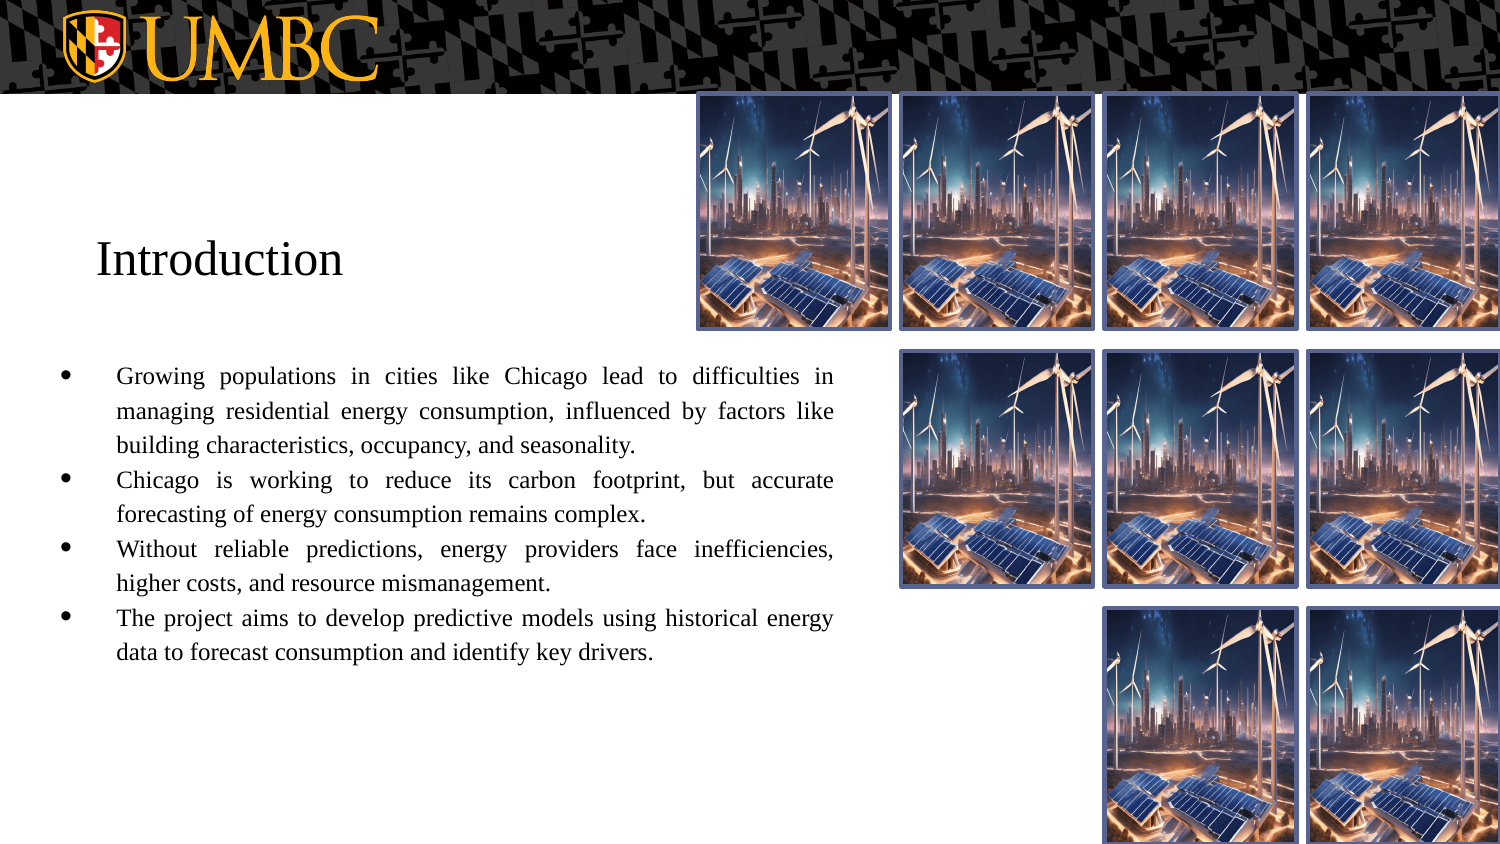

# Introduction
Growing populations in cities like Chicago lead to difficulties in managing residential energy consumption, influenced by factors like building characteristics, occupancy, and seasonality.
Chicago is working to reduce its carbon footprint, but accurate forecasting of energy consumption remains complex.
Without reliable predictions, energy providers face inefficiencies, higher costs, and resource mismanagement.
The project aims to develop predictive models using historical energy data to forecast consumption and identify key drivers.